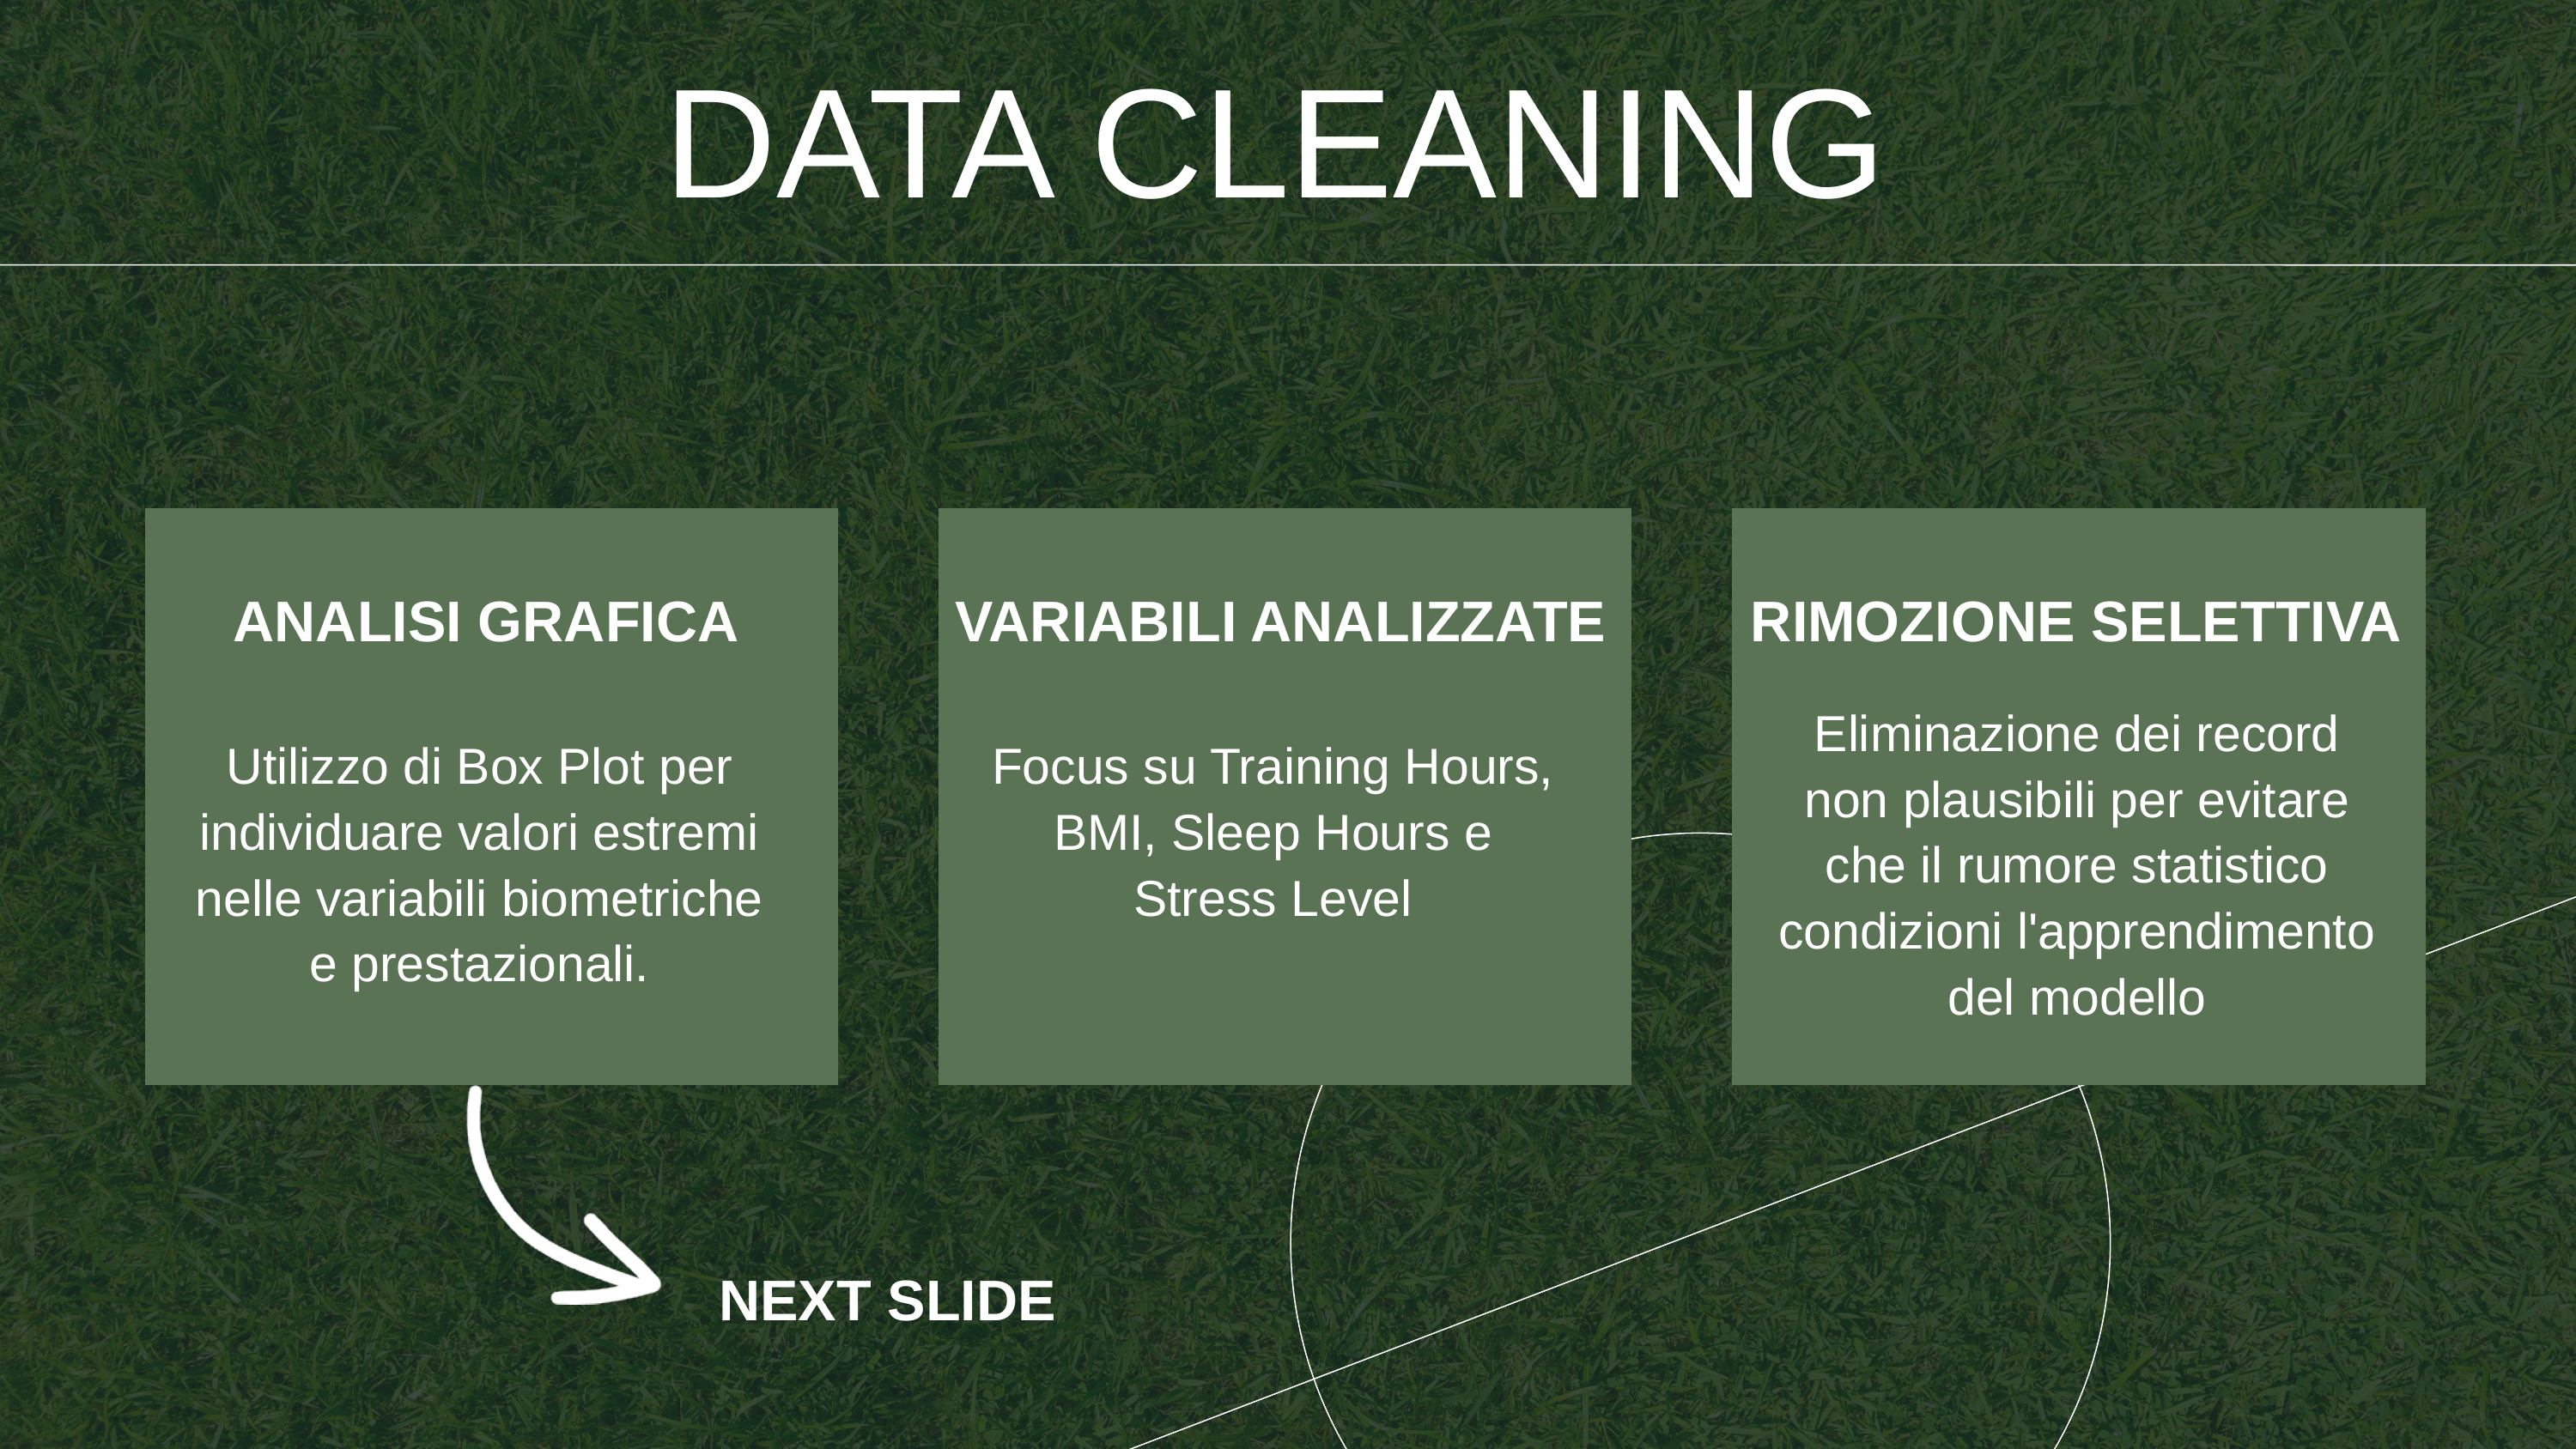

DATA CLEANING

ANALISI GRAFICA
VARIABILI ANALIZZATE
RIMOZIONE SELETTIVA
Eliminazione dei record non plausibili per evitare che il rumore statistico condizioni l'apprendimento del modello
Utilizzo di Box Plot per individuare valori estremi nelle variabili biometriche e prestazionali.
Focus su Training Hours, BMI, Sleep Hours e Stress Level

NEXT SLIDE